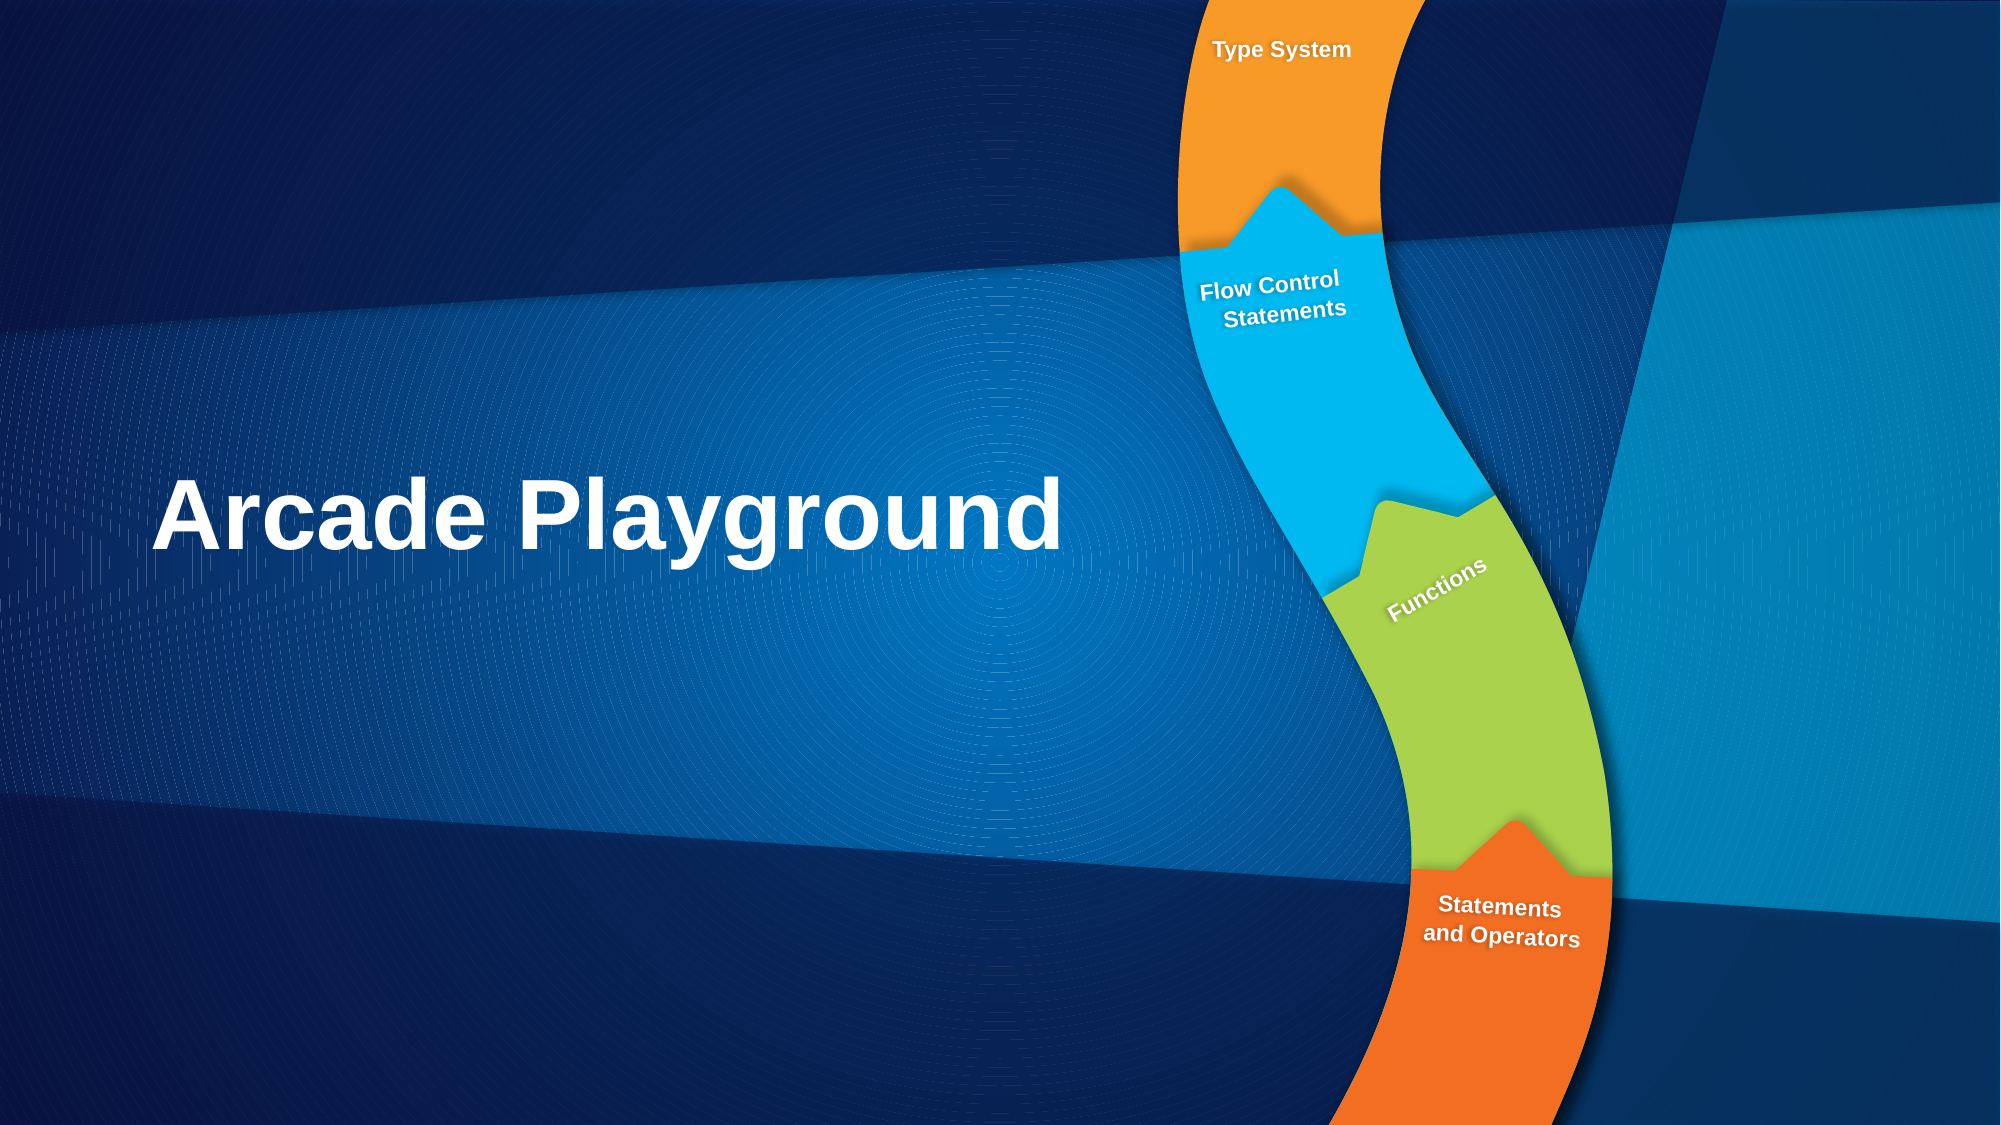

Type System
Flow Control
Statements

# Arcade Playground
   Functions

Statements
and Operators